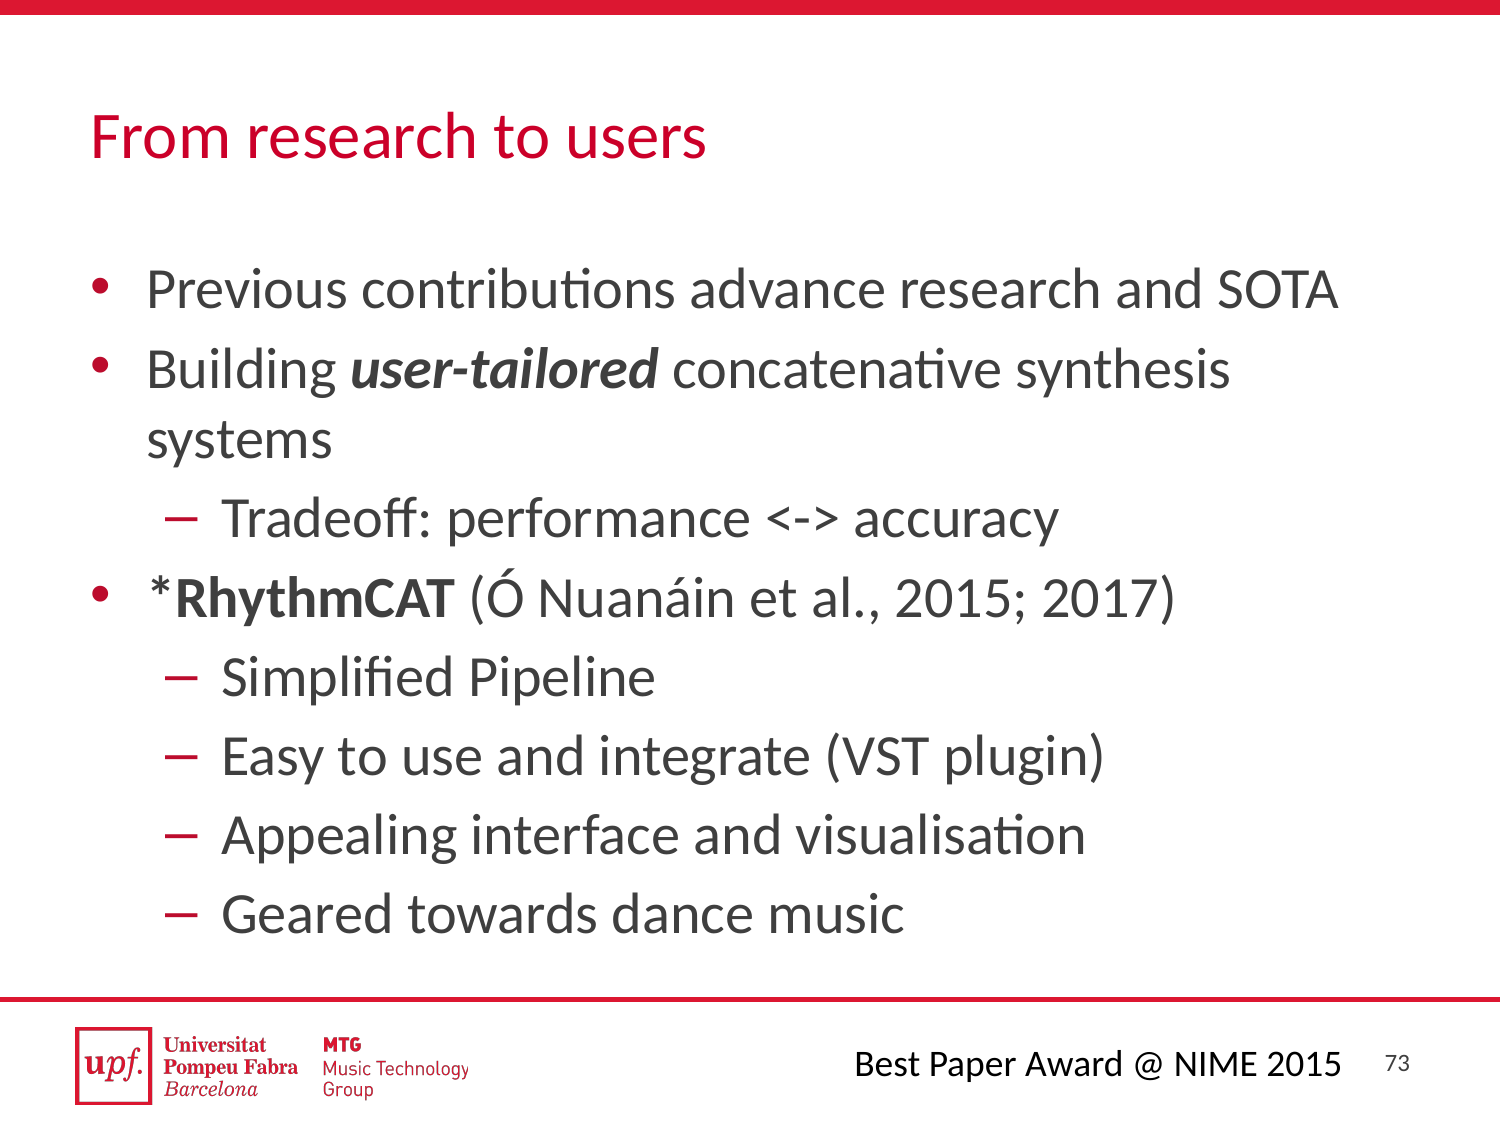

# From research to users
Previous contributions advance research and SOTA
Building user-tailored concatenative synthesis systems
Tradeoff: performance <-> accuracy
*RhythmCAT (Ó Nuanáin et al., 2015; 2017)
Simplified Pipeline
Easy to use and integrate (VST plugin)
Appealing interface and visualisation
Geared towards dance music

Best Paper Award @ NIME 2015
73